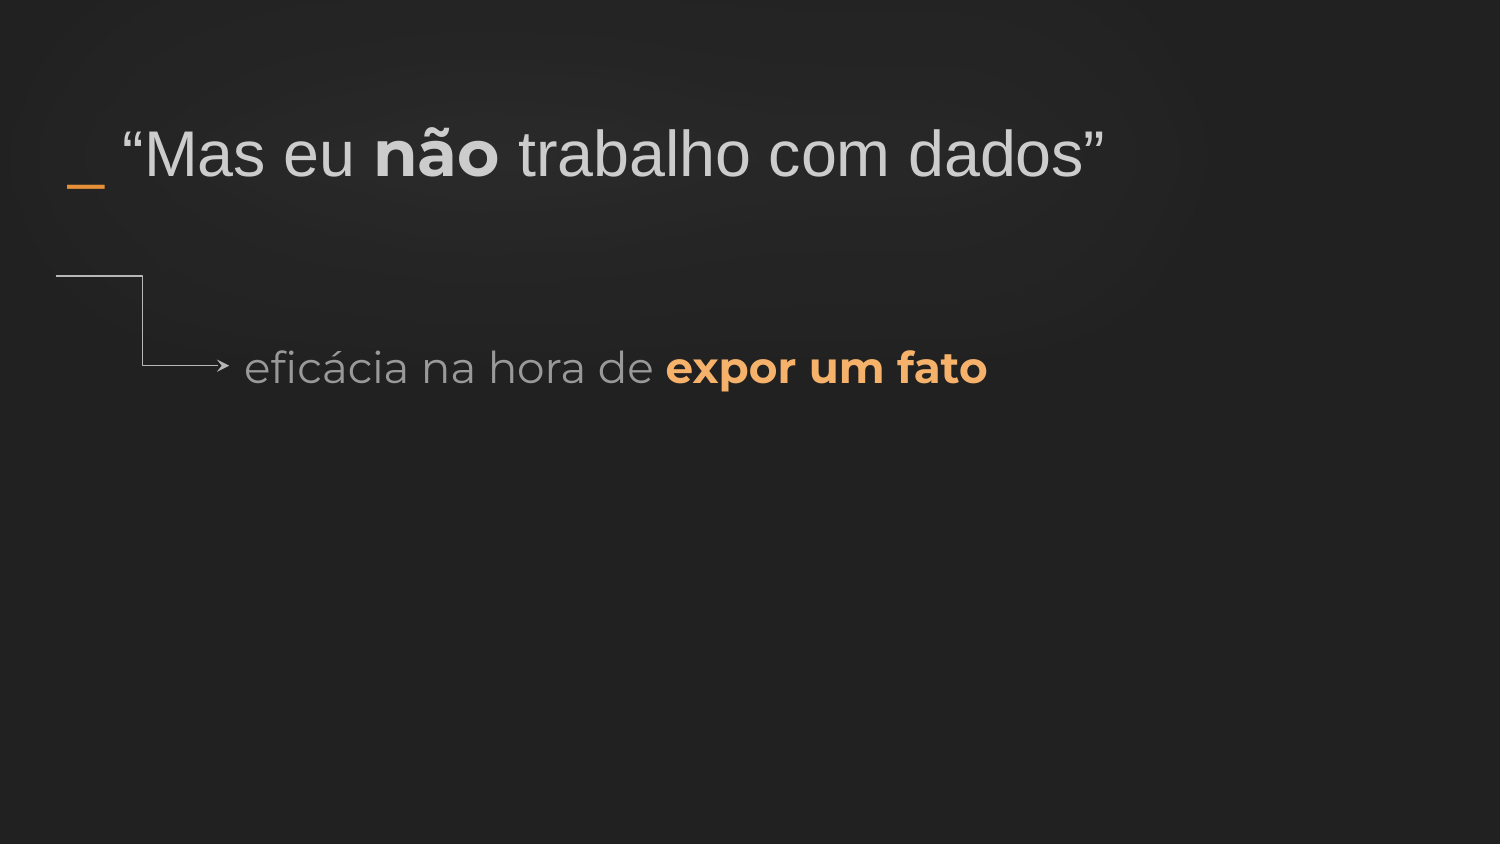

_ “Mas eu não trabalho com dados”
eficácia na hora de expor um fato